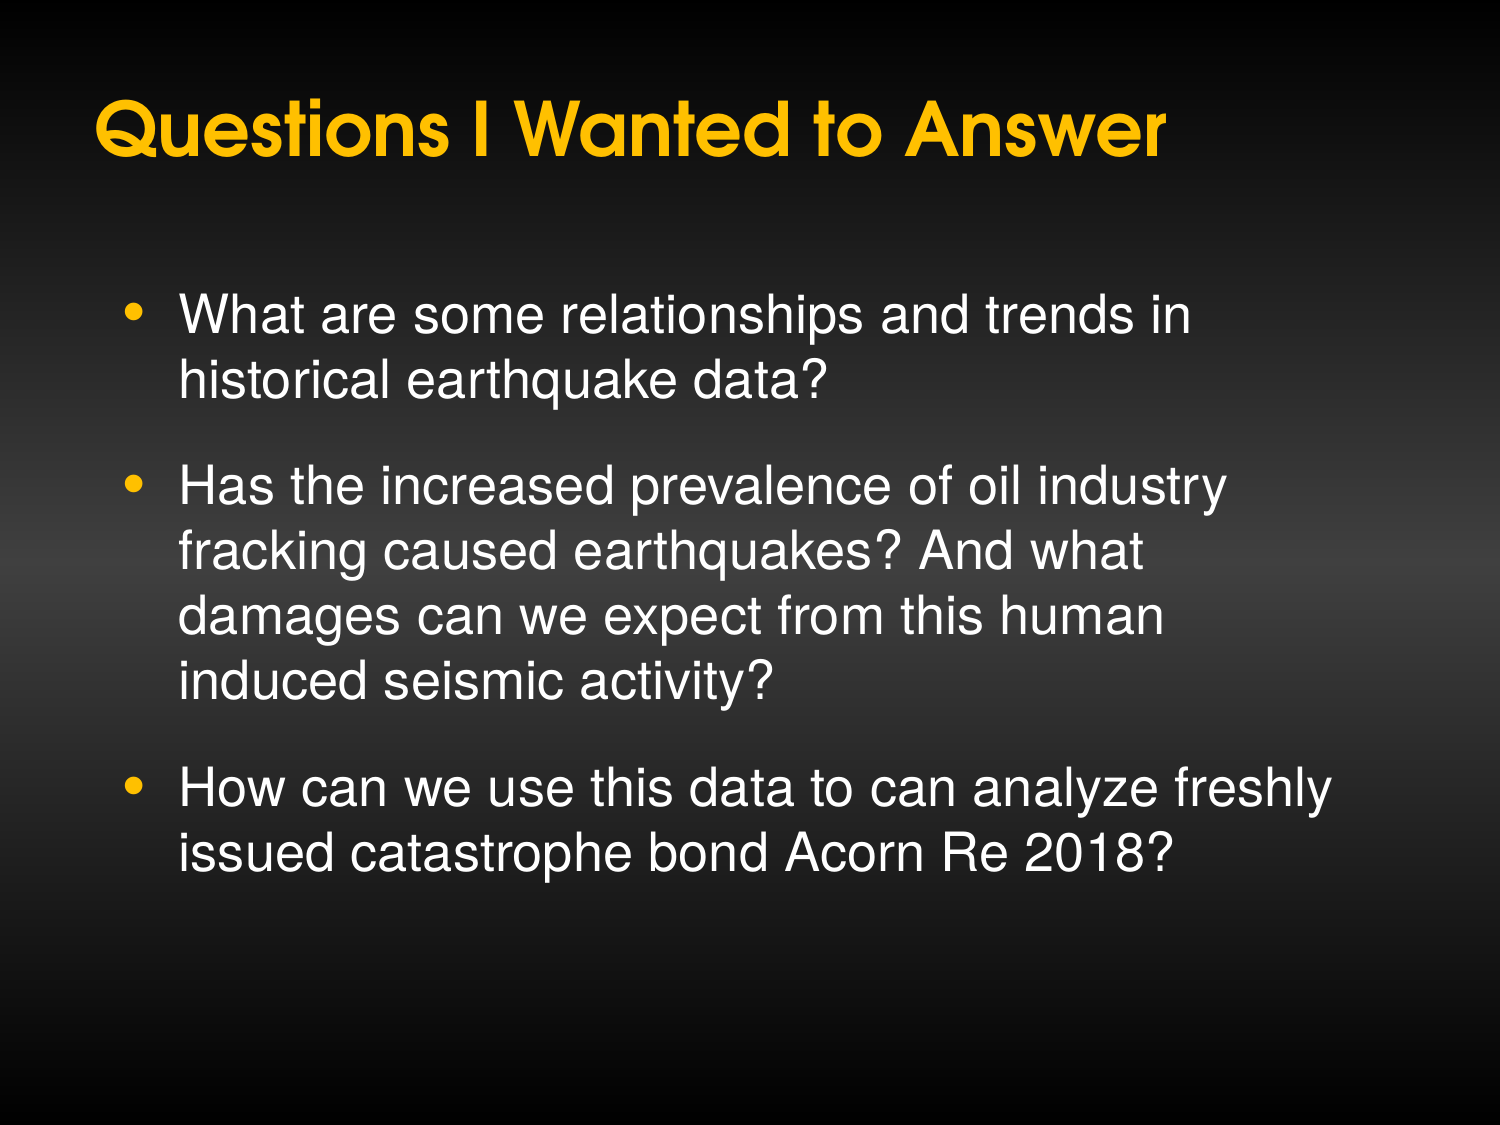

# Questions I Wanted to Answer
What are some relationships and trends in historical earthquake data?
Has the increased prevalence of oil industry fracking caused earthquakes? And what damages can we expect from this human induced seismic activity?
How can we use this data to can analyze freshly issued catastrophe bond Acorn Re 2018?